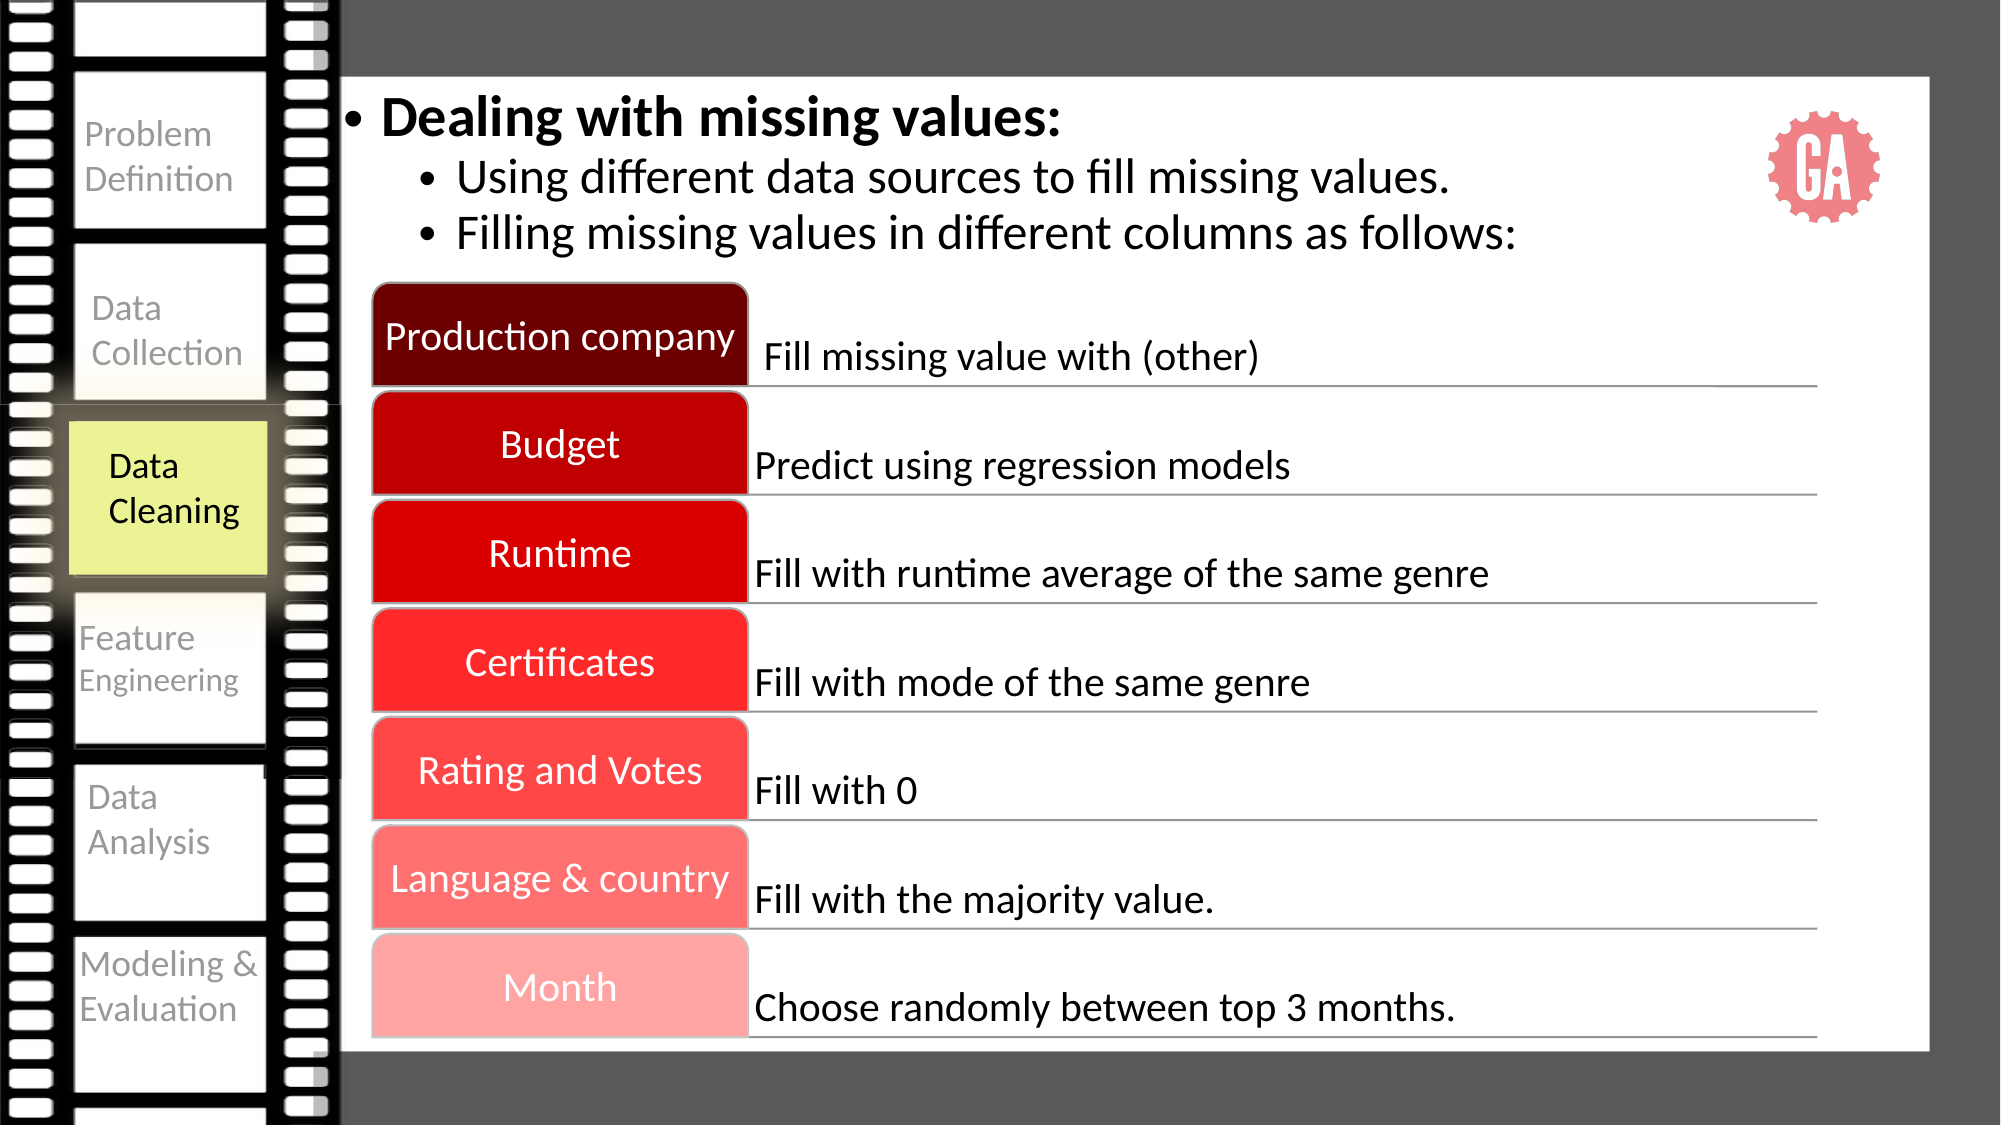

Dealing with missing values:
Using different data sources to fill missing values.
Filling missing values in different columns as follows:
 Fill missing value with (other)
Production company
Predict using regression models
Budget
Fill with runtime average of the same genre
Runtime
Fill with mode of the same genre
Certificates
Fill with 0
Rating and Votes
Fill with the majority value.
Language & country
Choose randomly between top 3 months.
Month